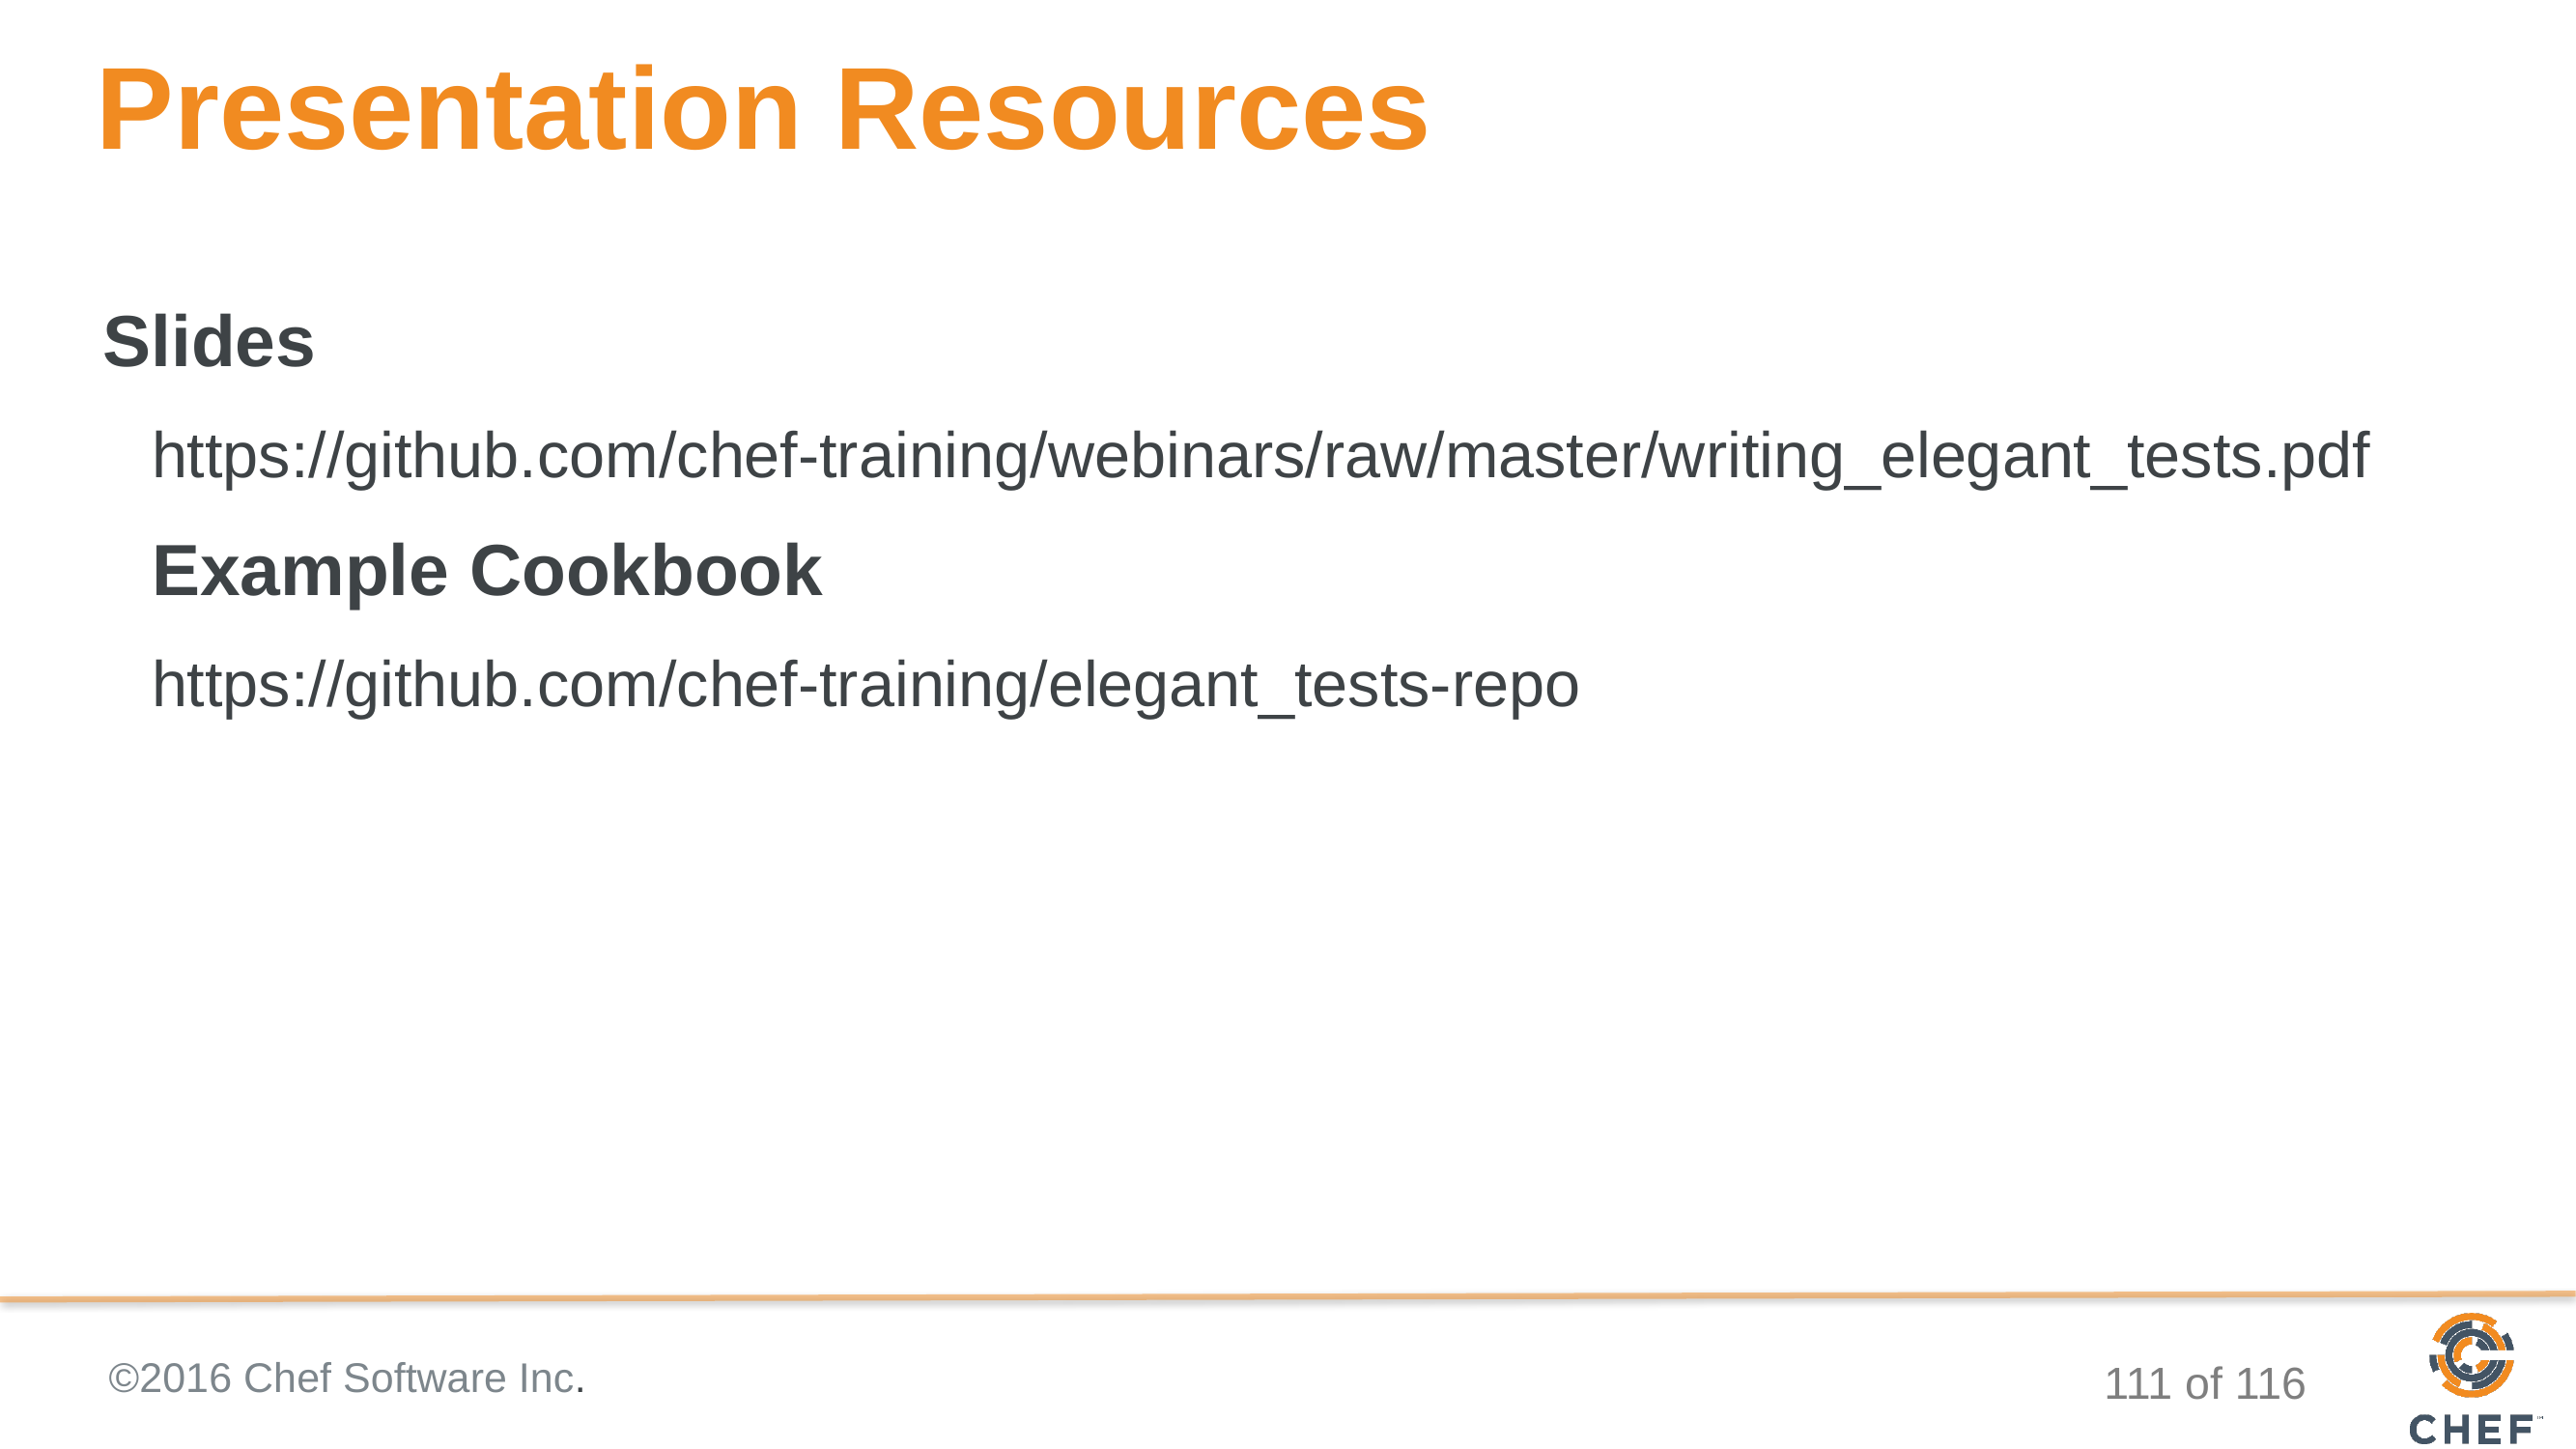

# Presentation Resources
Slides
https://github.com/chef-training/webinars/raw/master/writing_elegant_tests.pdf
Example Cookbook
https://github.com/chef-training/elegant_tests-repo